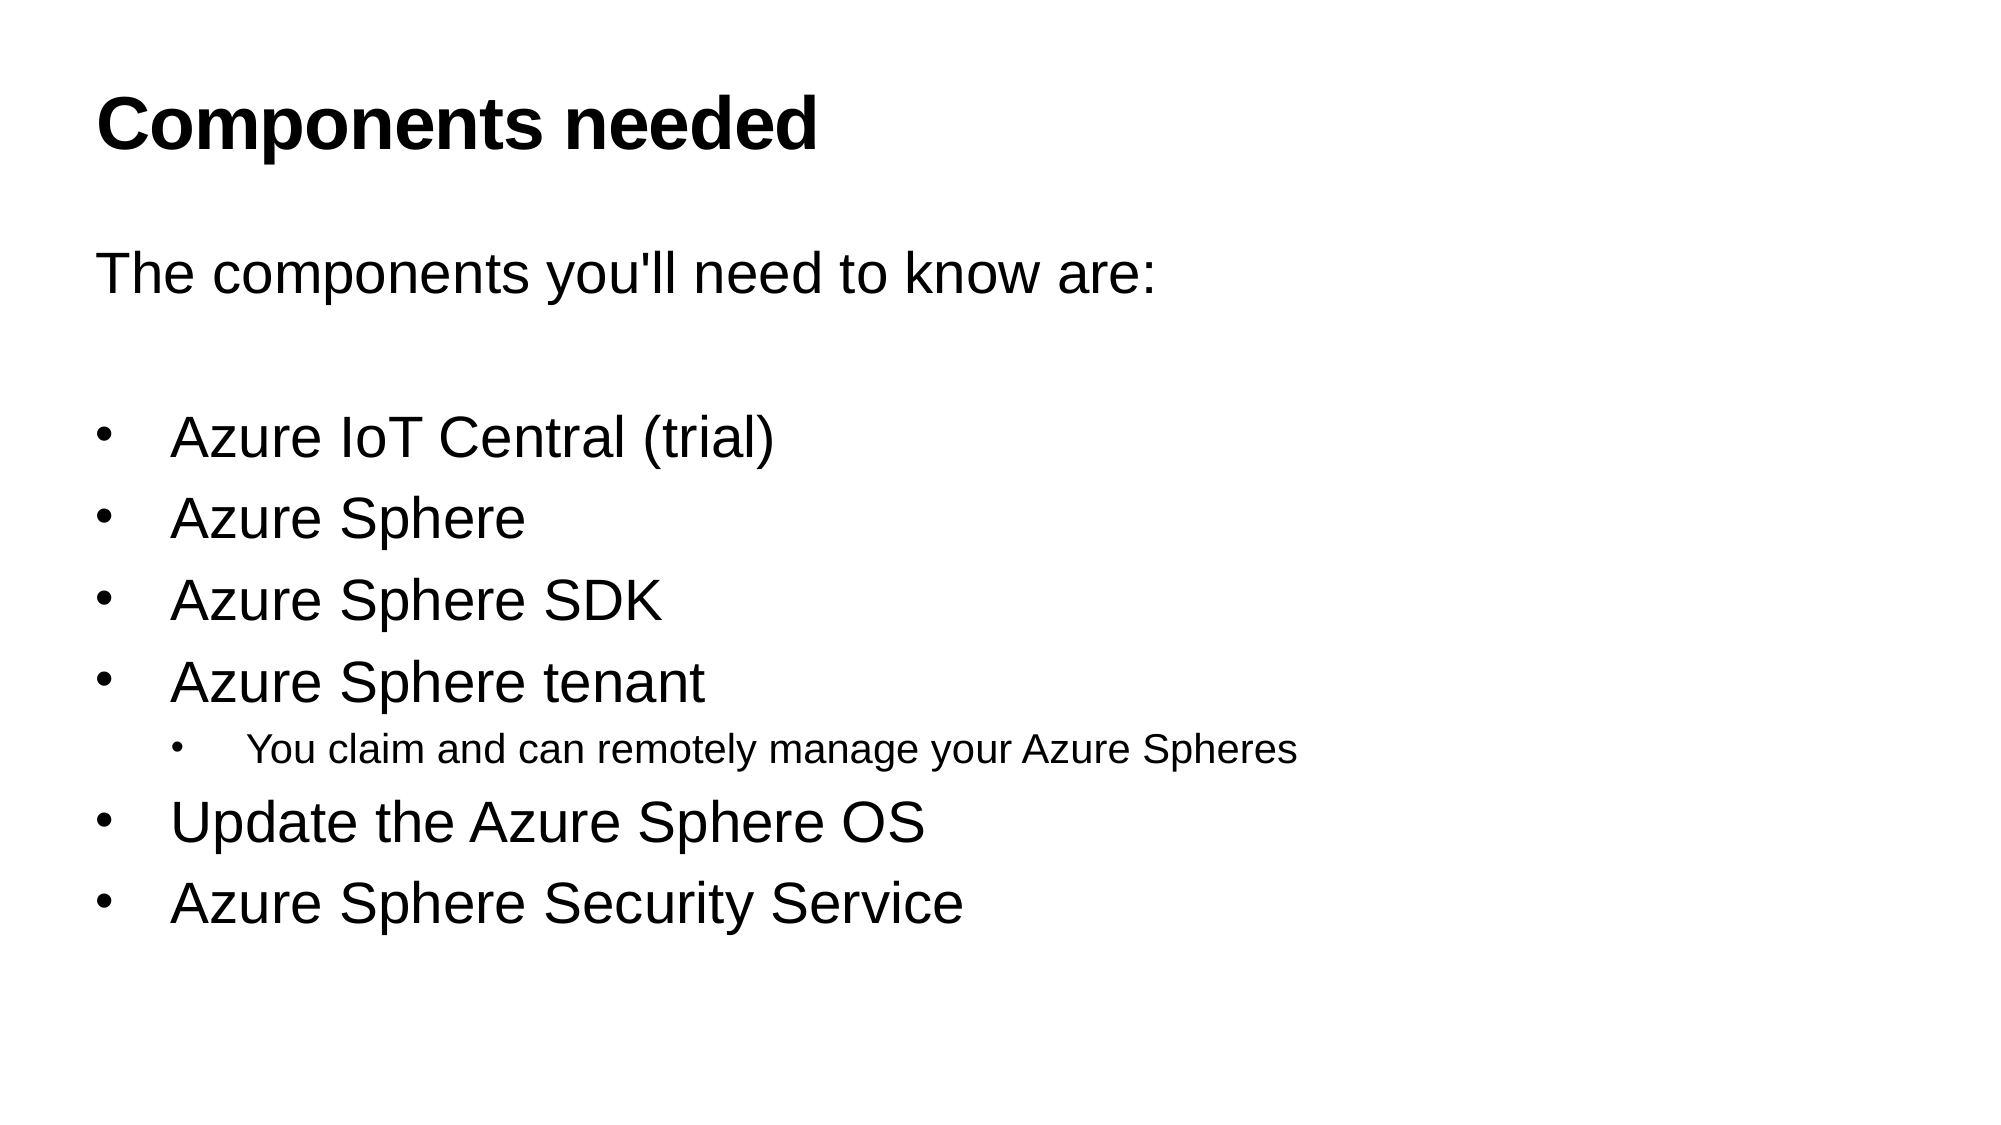

# Components needed
The components you'll need to know are:

Azure IoT Central (trial)
Azure Sphere
Azure Sphere SDK
Azure Sphere tenant
You claim and can remotely manage your Azure Spheres
Update the Azure Sphere OS
Azure Sphere Security Service